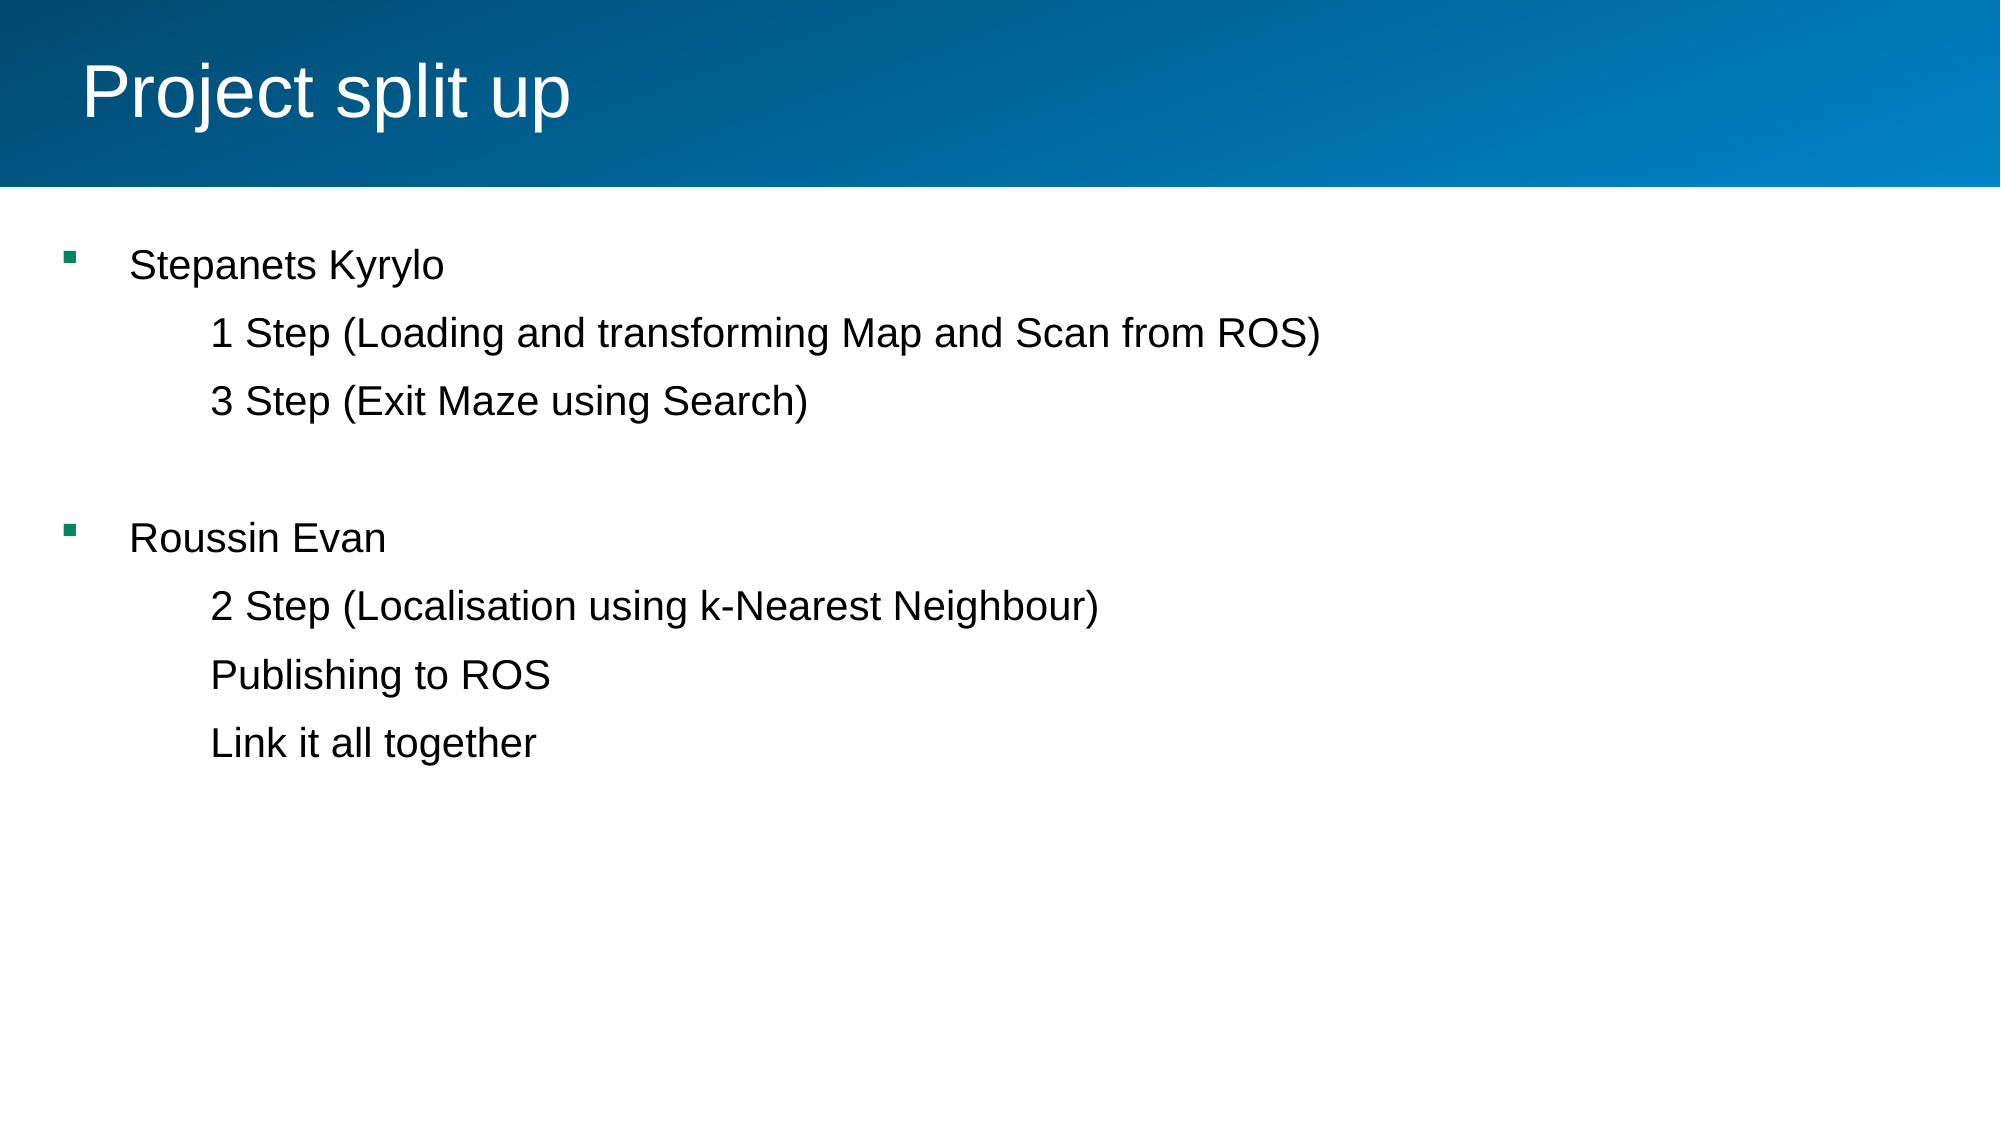

Project split up
Stepanets Kyrylo
	1 Step (Loading and transforming Map and Scan from ROS)
	3 Step (Exit Maze using Search)

Roussin Evan
	2 Step (Localisation using k-Nearest Neighbour)
	Publishing to ROS
	Link it all together